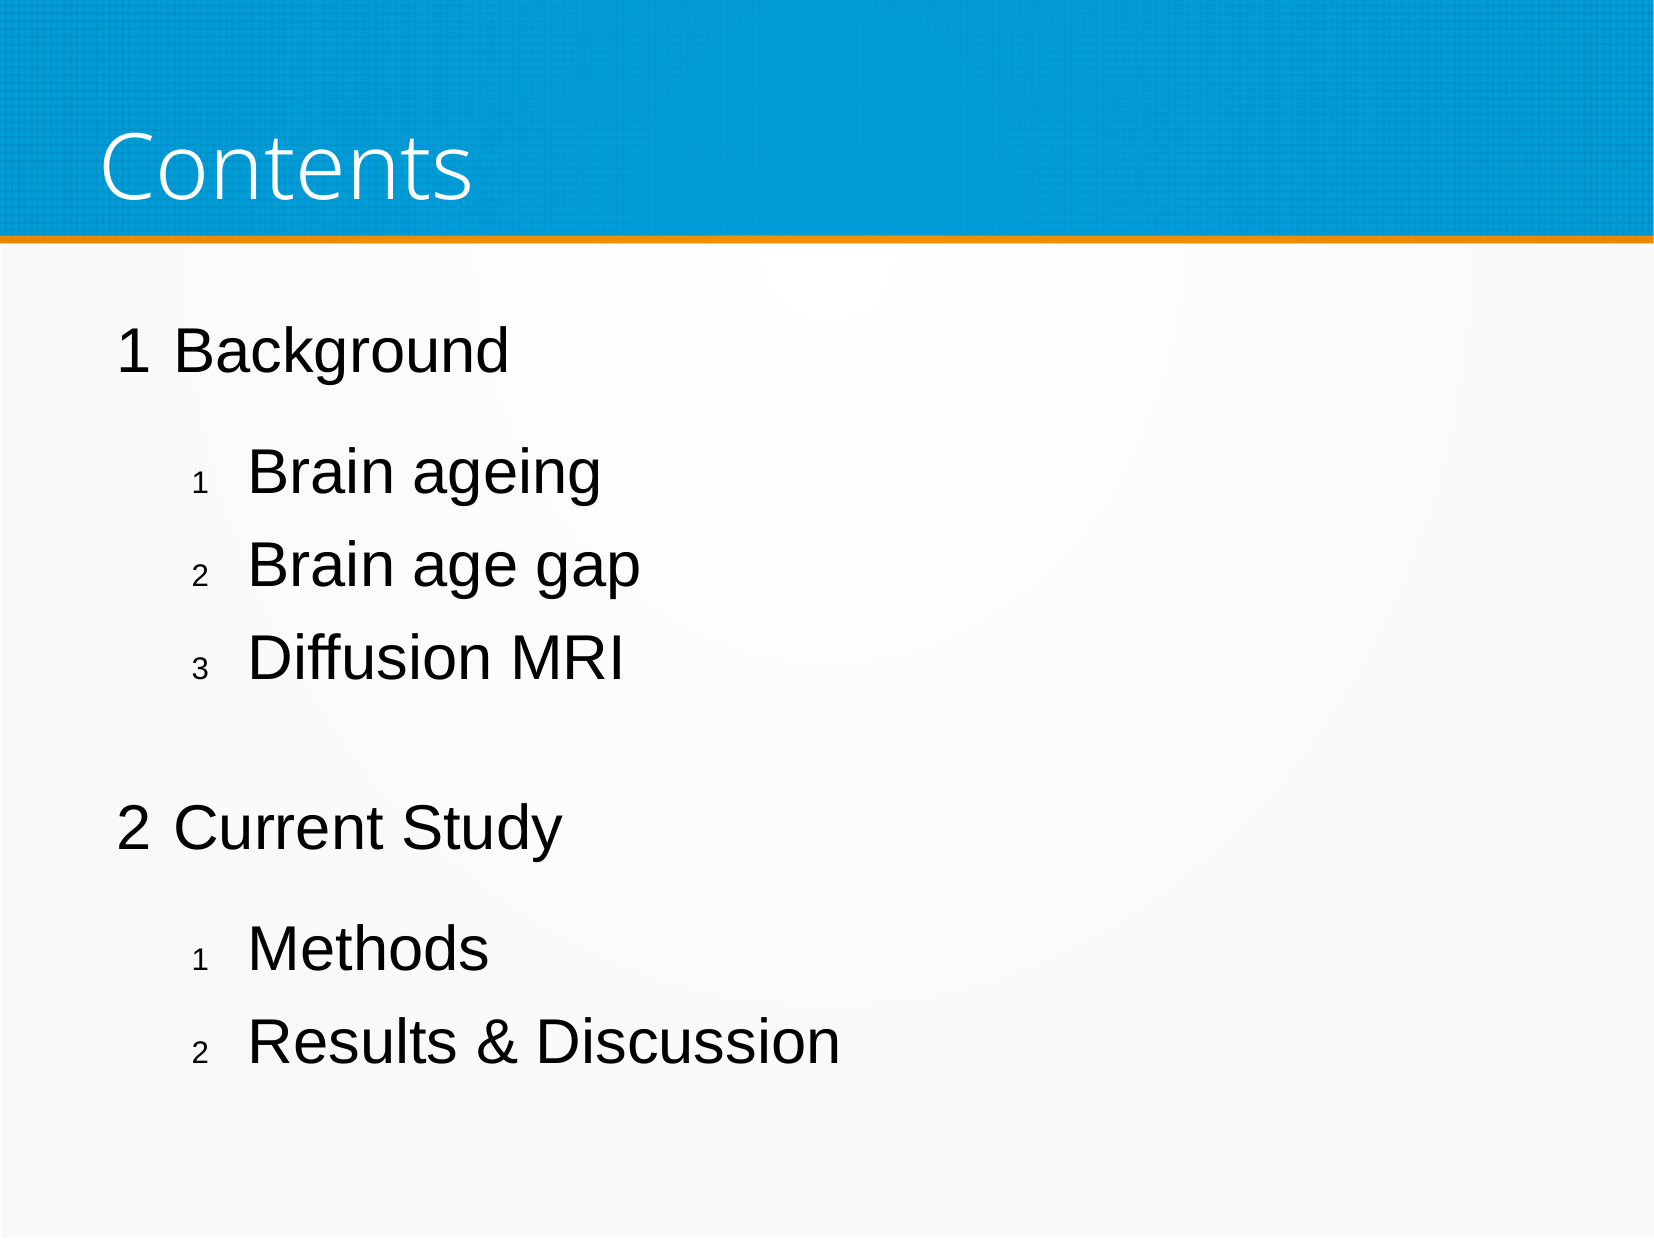

# Contents
Background
Brain ageing
Brain age gap
Diffusion MRI

Current Study
Methods
Results & Discussion